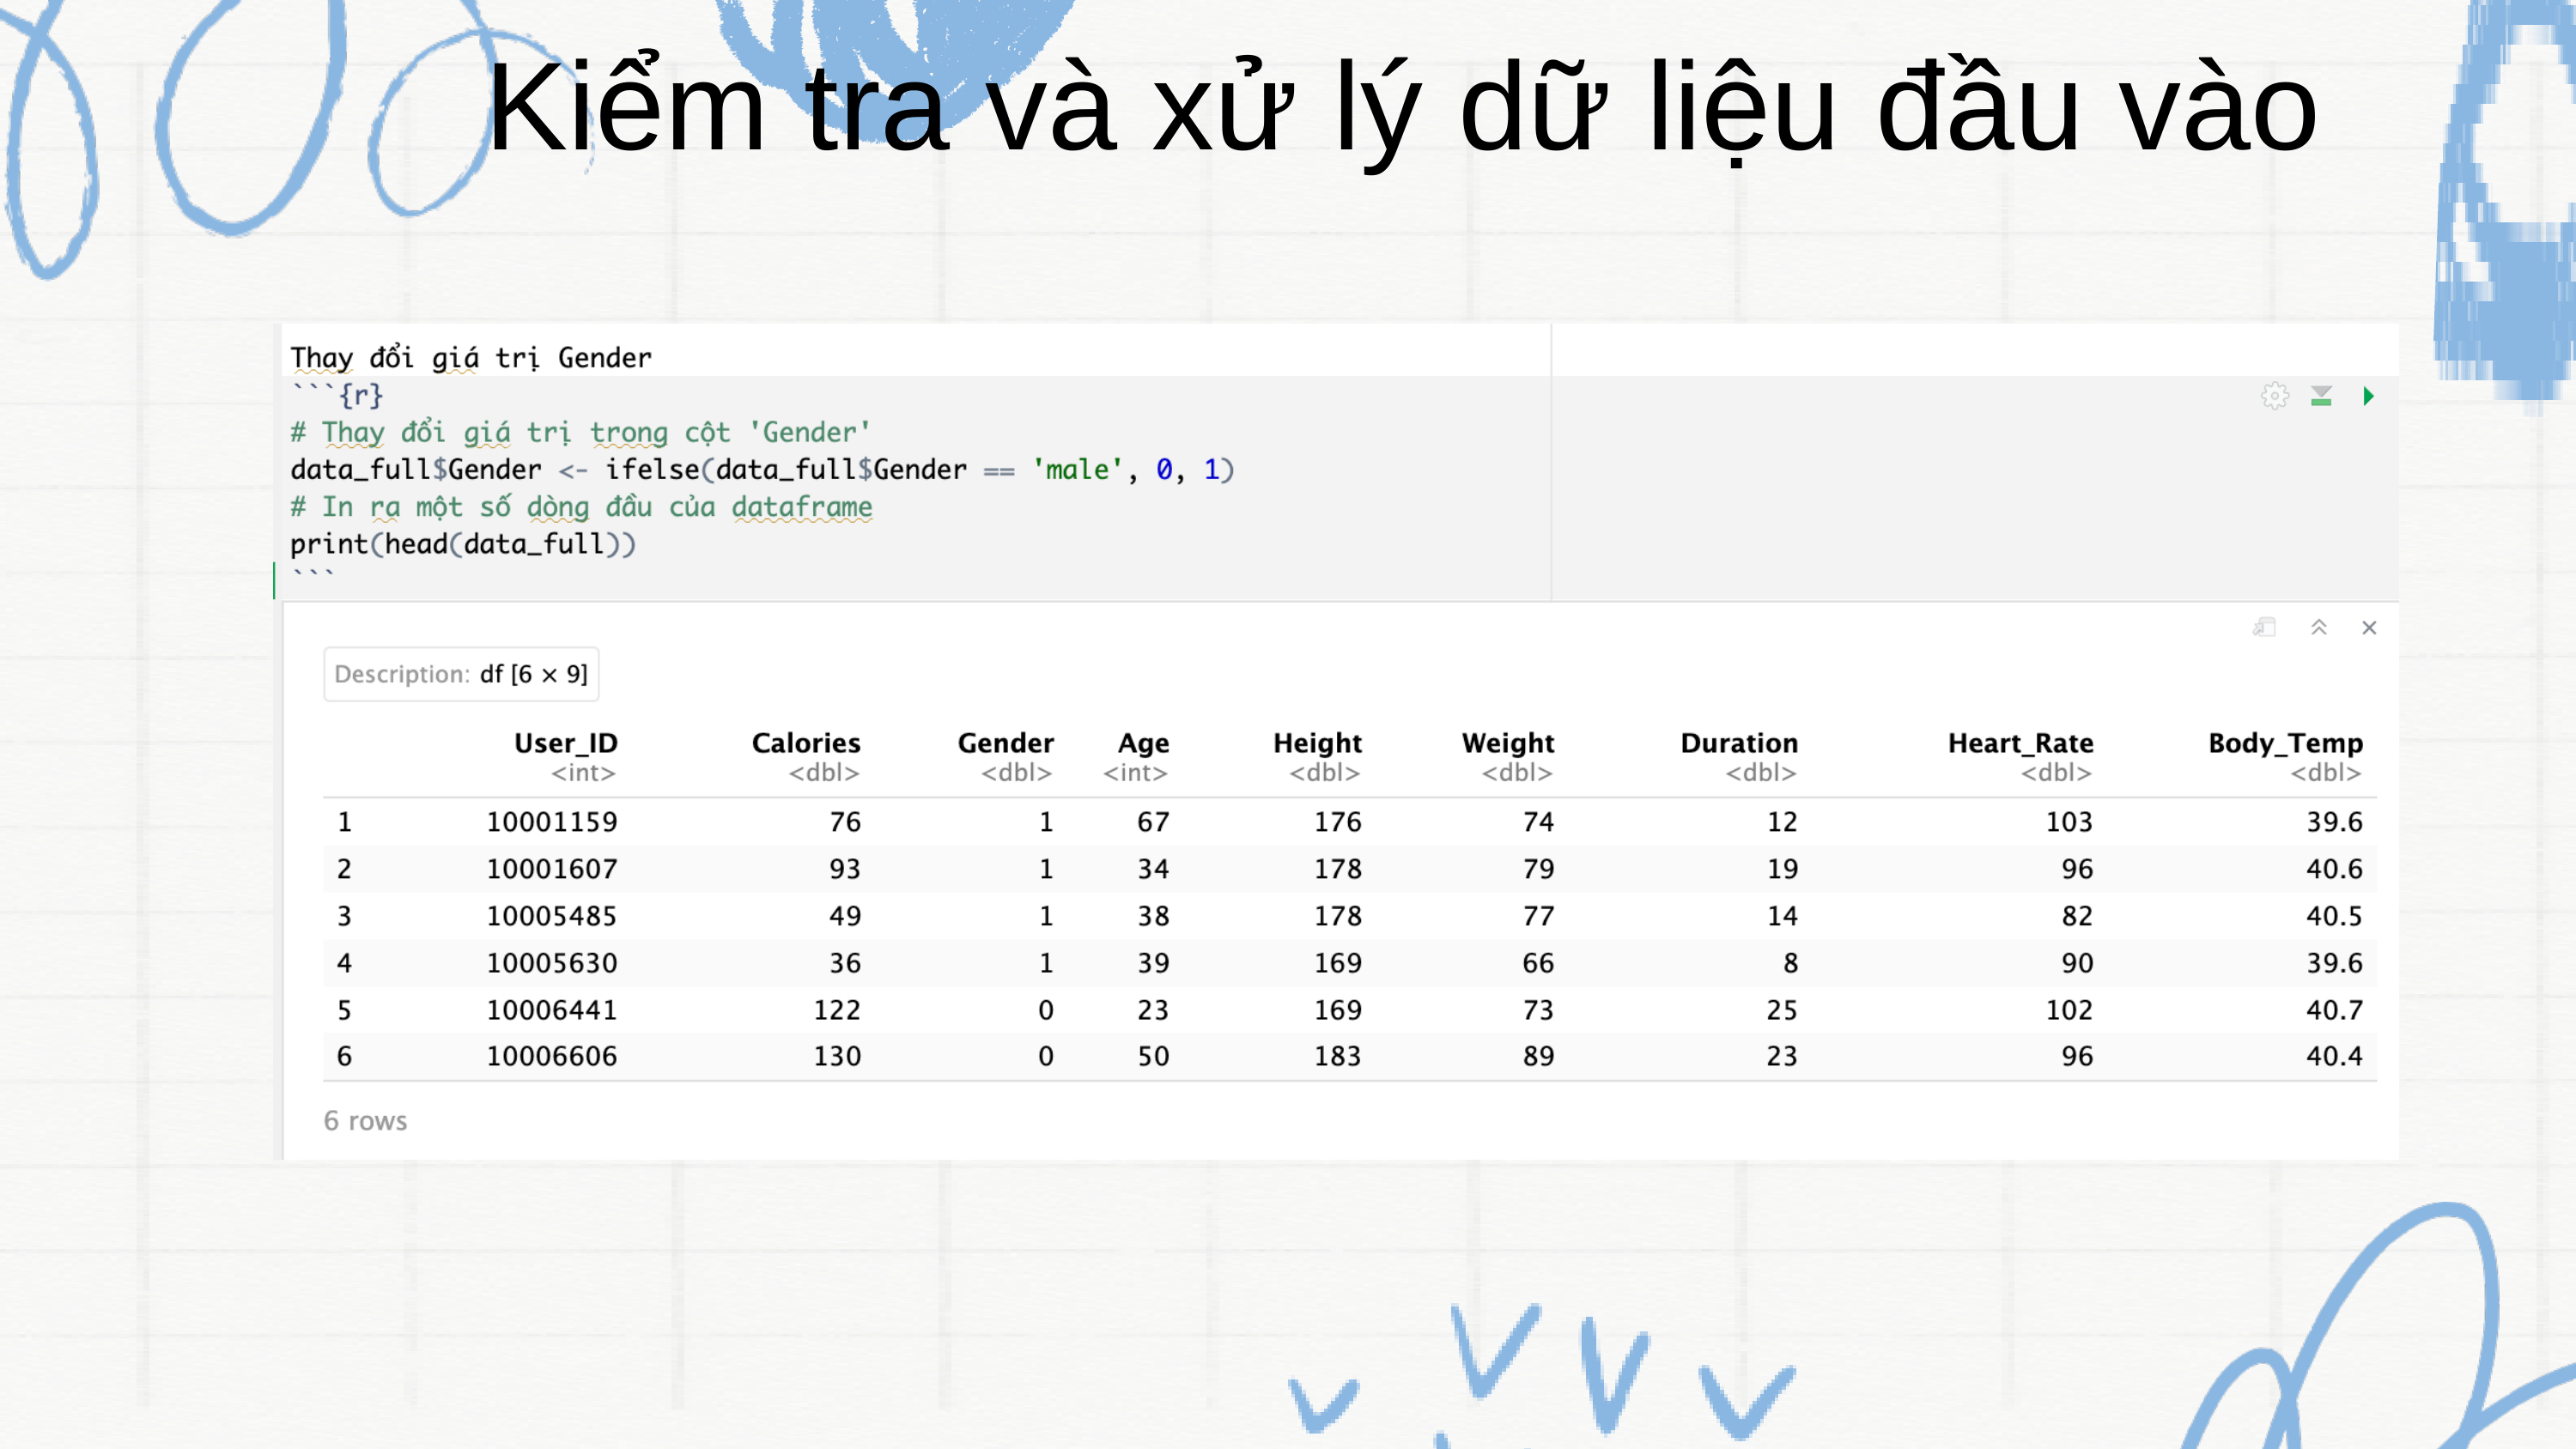

Kiểm tra và xử lý dữ liệu đầu vào